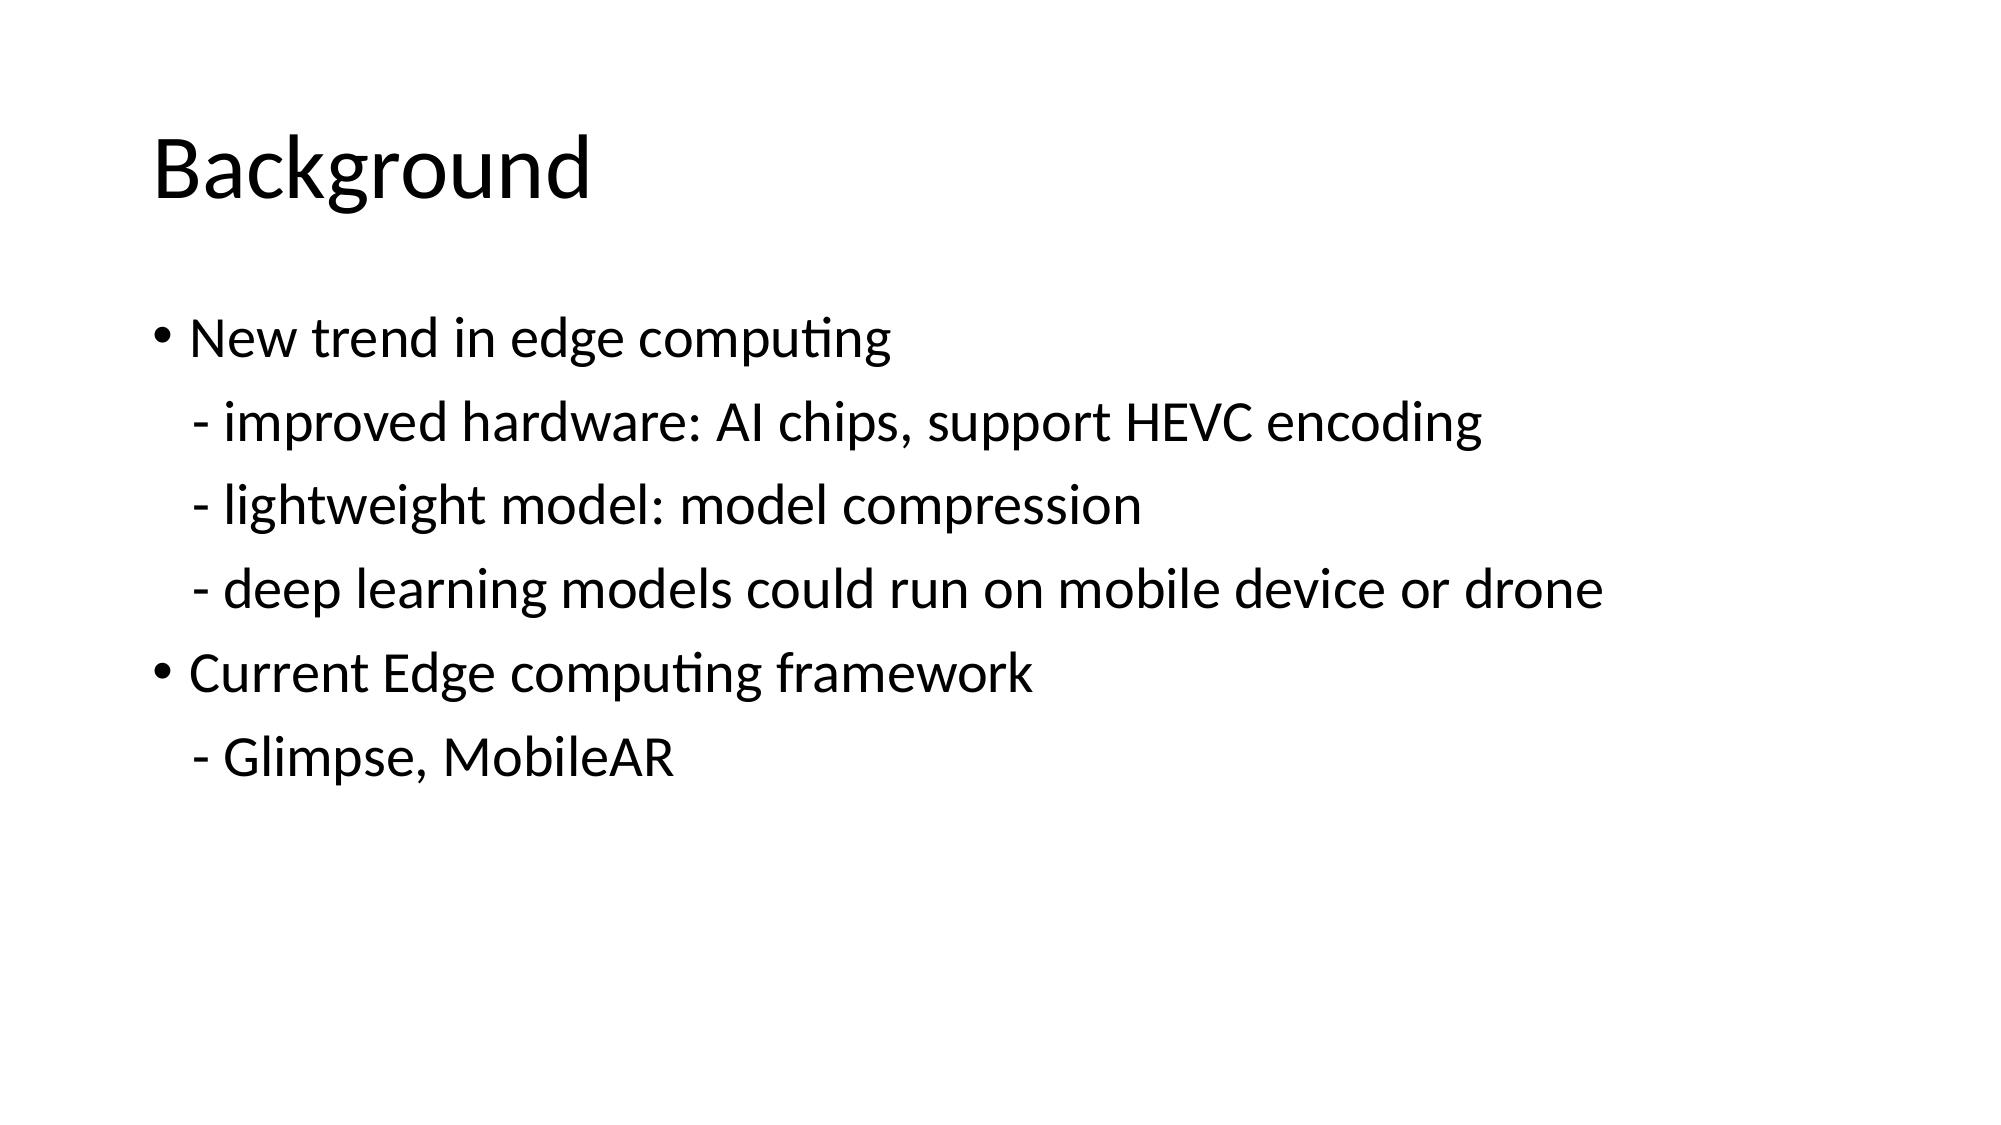

# Background
New trend in edge computing
   - improved hardware: AI chips, support HEVC encoding
   - lightweight model: model compression
   - deep learning models could run on mobile device or drone
Current Edge computing framework
   - Glimpse, MobileAR